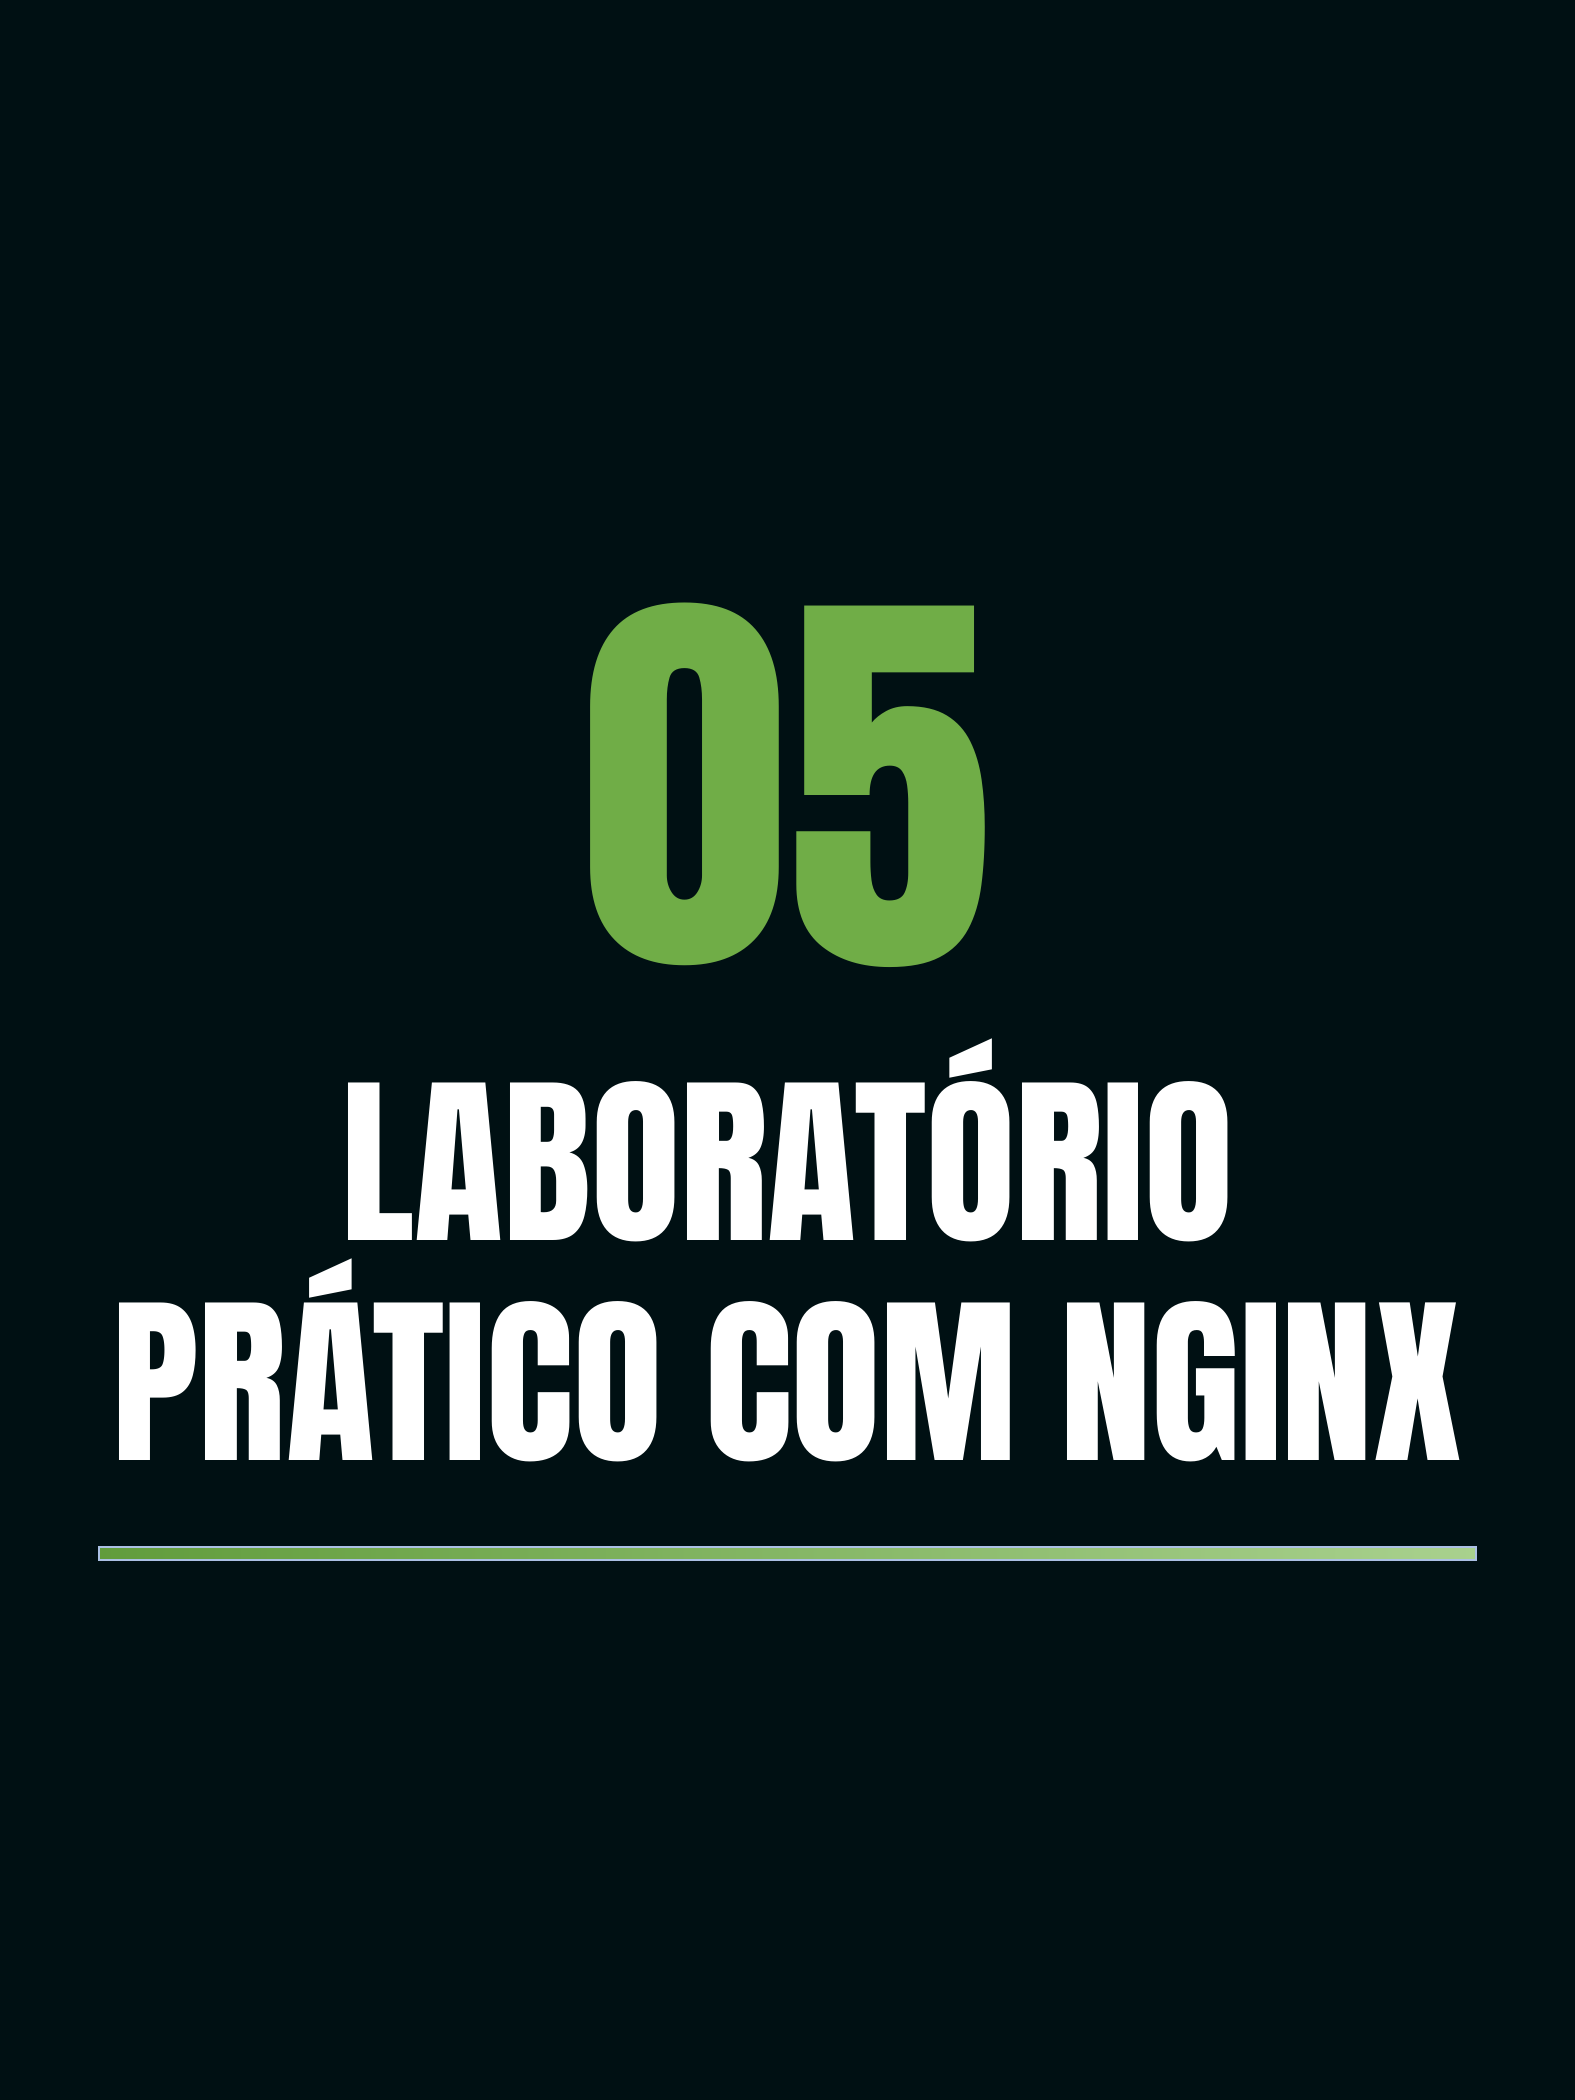

05
LABORATÓRIO PRÁTICO COM NGINX

NGIX NA PRÁTICA - Alexandre Ladeira
18